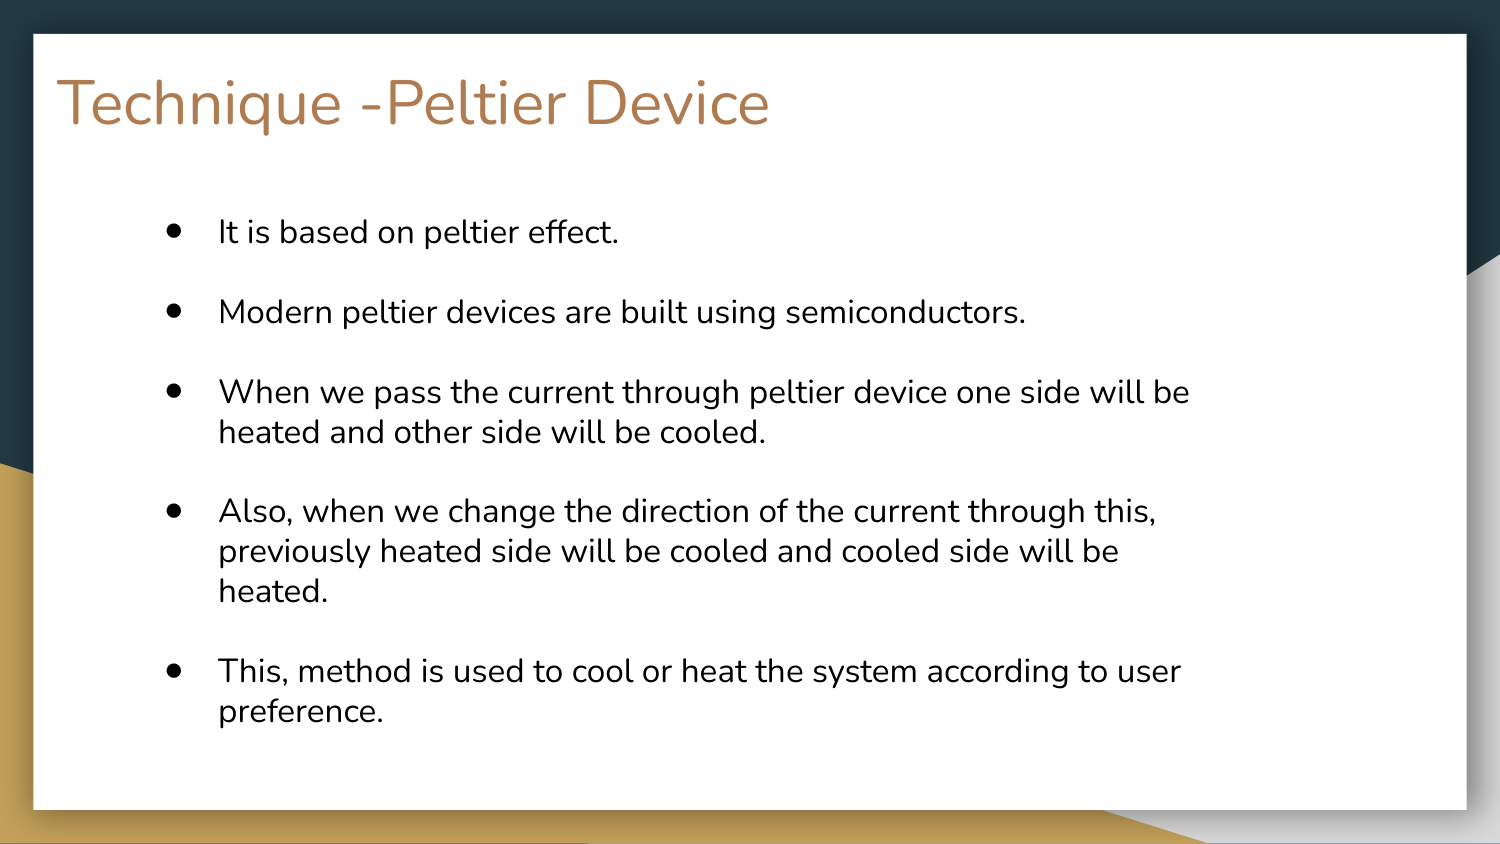

# Technique -Peltier Device
It is based on peltier effect.

Modern peltier devices are built using semiconductors.

When we pass the current through peltier device one side will be heated and other side will be cooled.

Also, when we change the direction of the current through this, previously heated side will be cooled and cooled side will be heated.

This, method is used to cool or heat the system according to user preference.